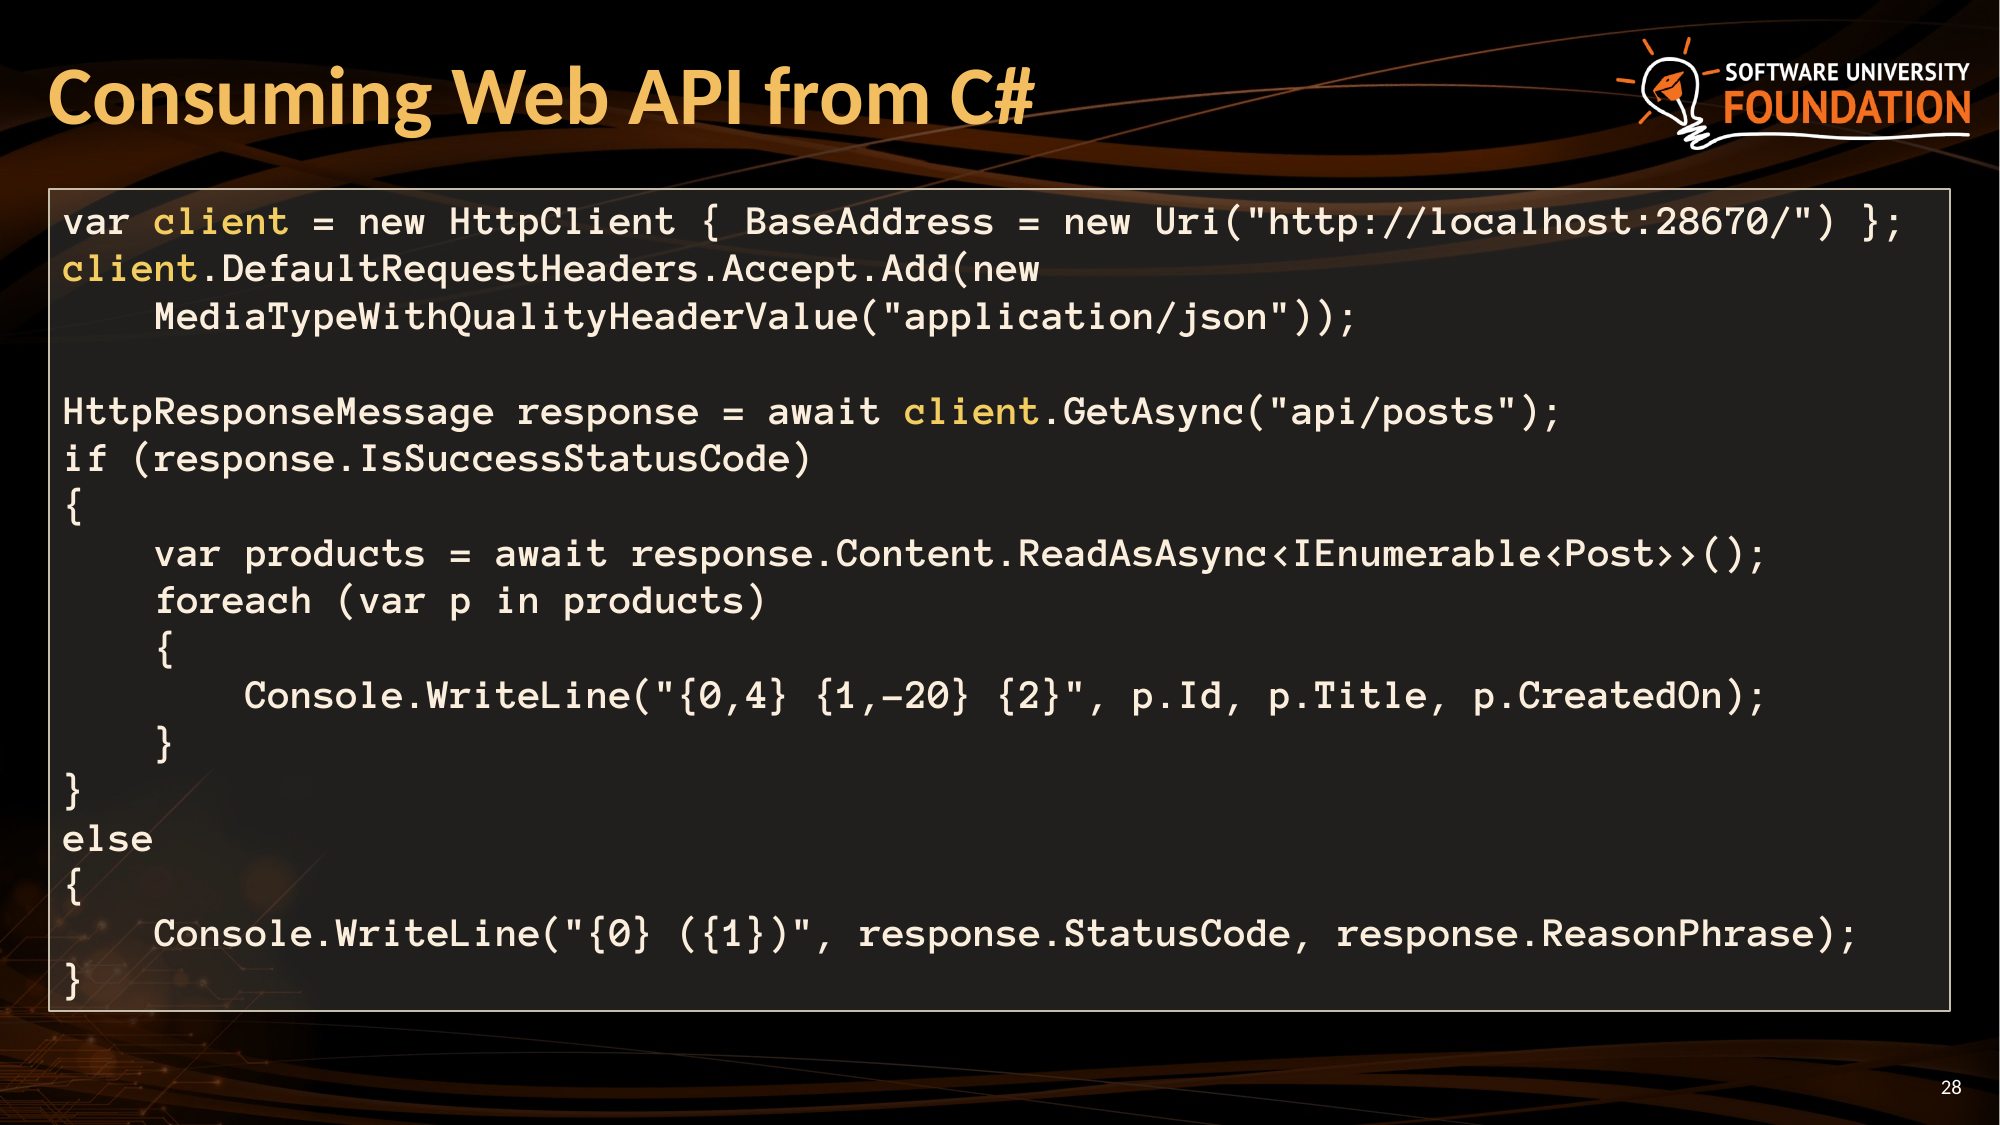

# Consuming Web API from C#
var client = new HttpClient { BaseAddress = new Uri("http://localhost:28670/") };
client.DefaultRequestHeaders.Accept.Add(new
    MediaTypeWithQualityHeaderValue("application/json"));

HttpResponseMessage response = await client.GetAsync("api/posts");
if (response.IsSuccessStatusCode)
{
    var products = await response.Content.ReadAsAsync<IEnumerable<Post>>();
    foreach (var p in products)
    {
        Console.WriteLine("{0,4} {1,-20} {2}", p.Id, p.Title, p.CreatedOn);
    }
}
else
{
    Console.WriteLine("{0} ({1})", response.StatusCode, response.ReasonPhrase);
}
28